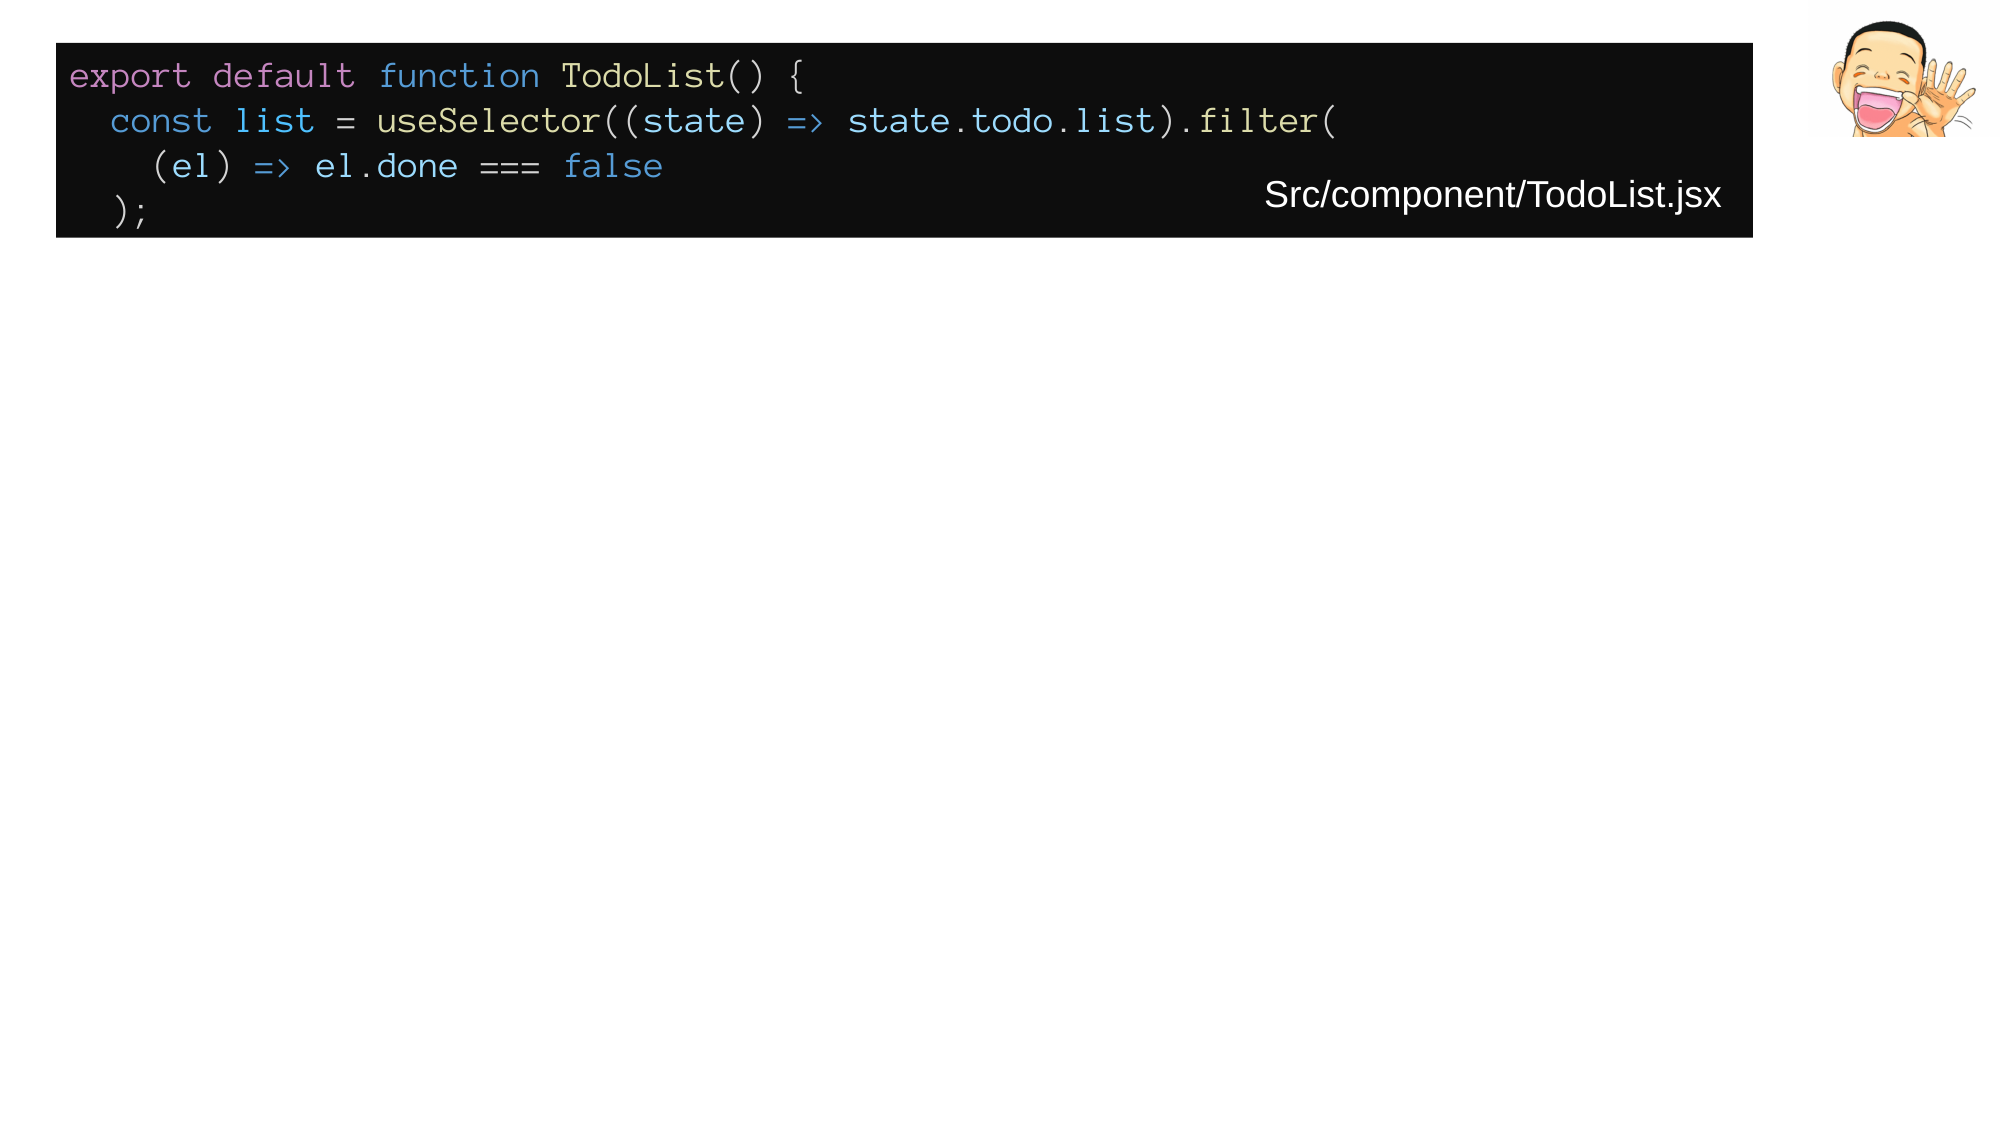

export default function TodoList() {
  const list = useSelector((state) => state.todo.list).filter(
    (el) => el.done === false
  );
Src/component/TodoList.jsx